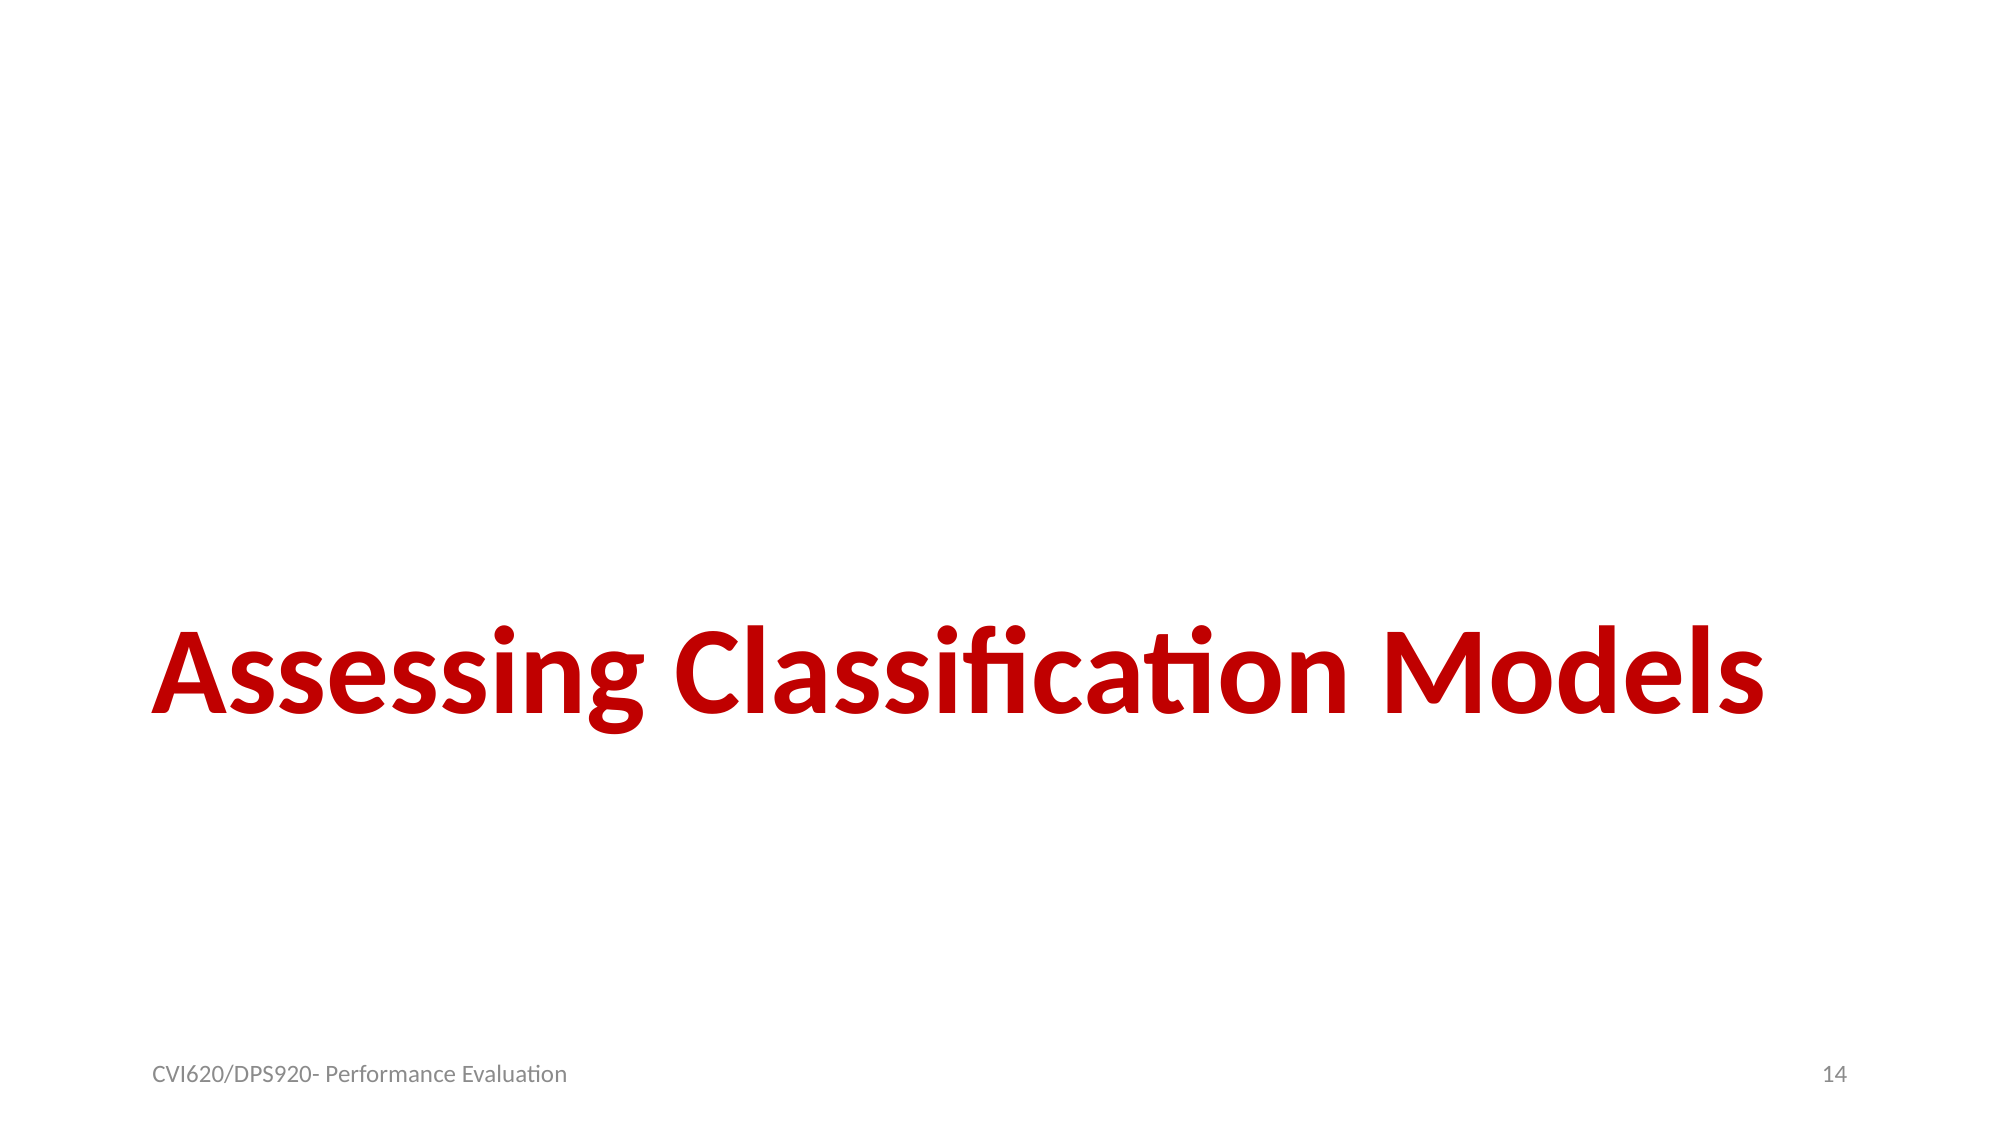

# Assessing Classification Models

CVI620/DPS920- Performance Evaluation
14